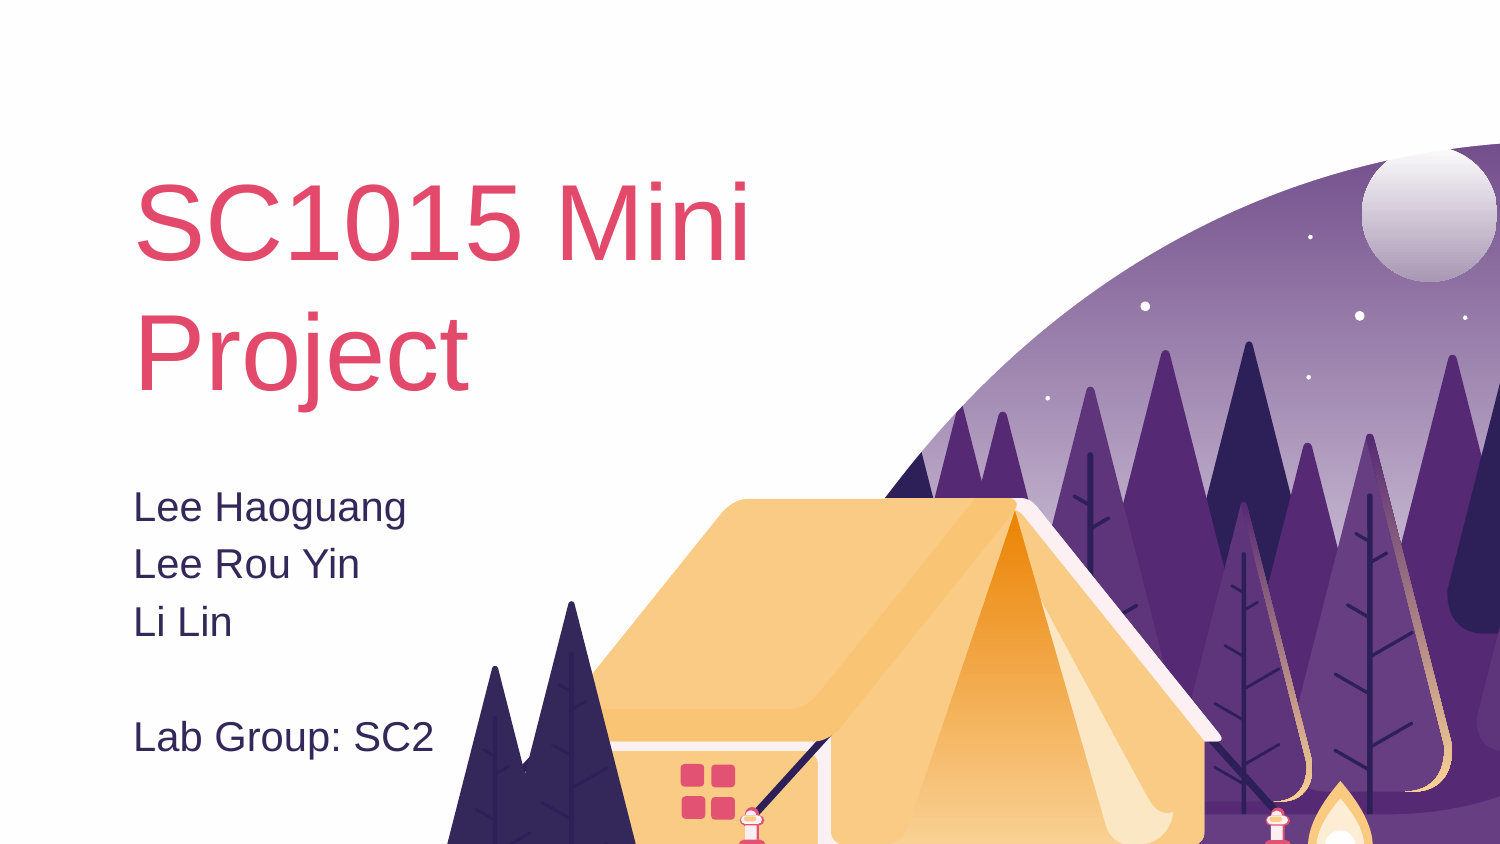

# SC1015 Mini Project
Lee Haoguang
Lee Rou Yin
Li Lin

Lab Group: SC2